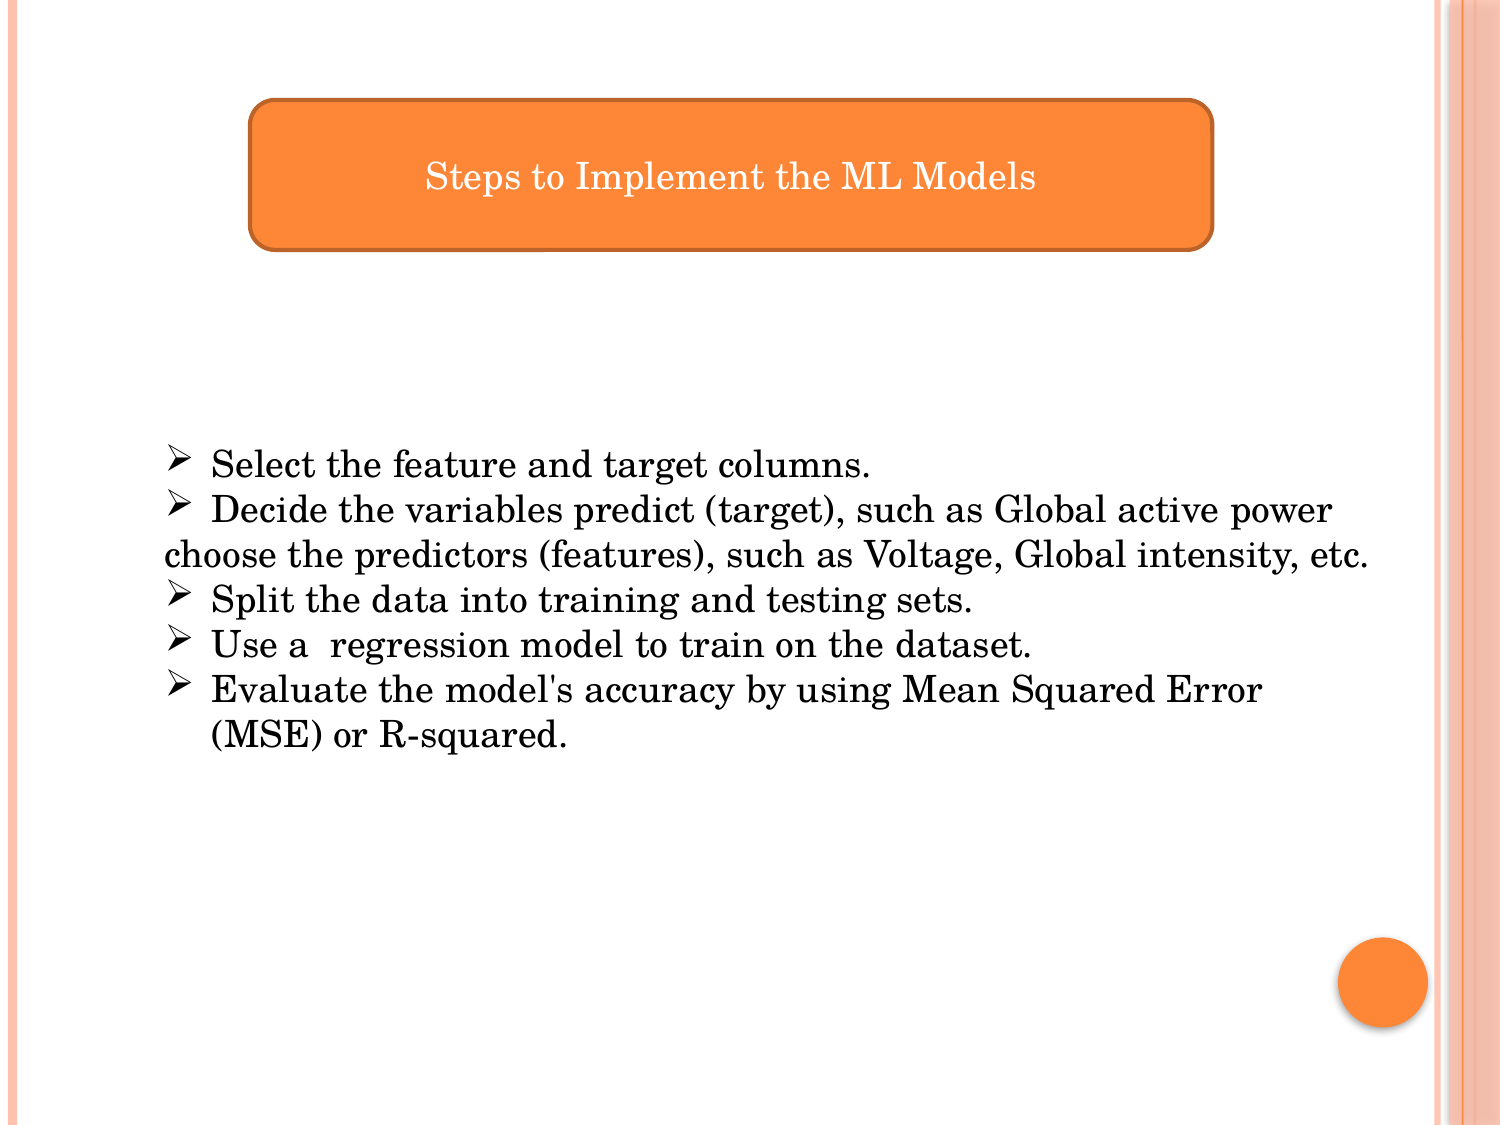

Steps to Implement the ML Models

Select the feature and target columns.
Decide the variables predict (target), such as Global active power
choose the predictors (features), such as Voltage, Global intensity, etc.
Split the data into training and testing sets.
Use a  regression model to train on the dataset.
Evaluate the model's accuracy by using Mean Squared Error (MSE) or R-squared.